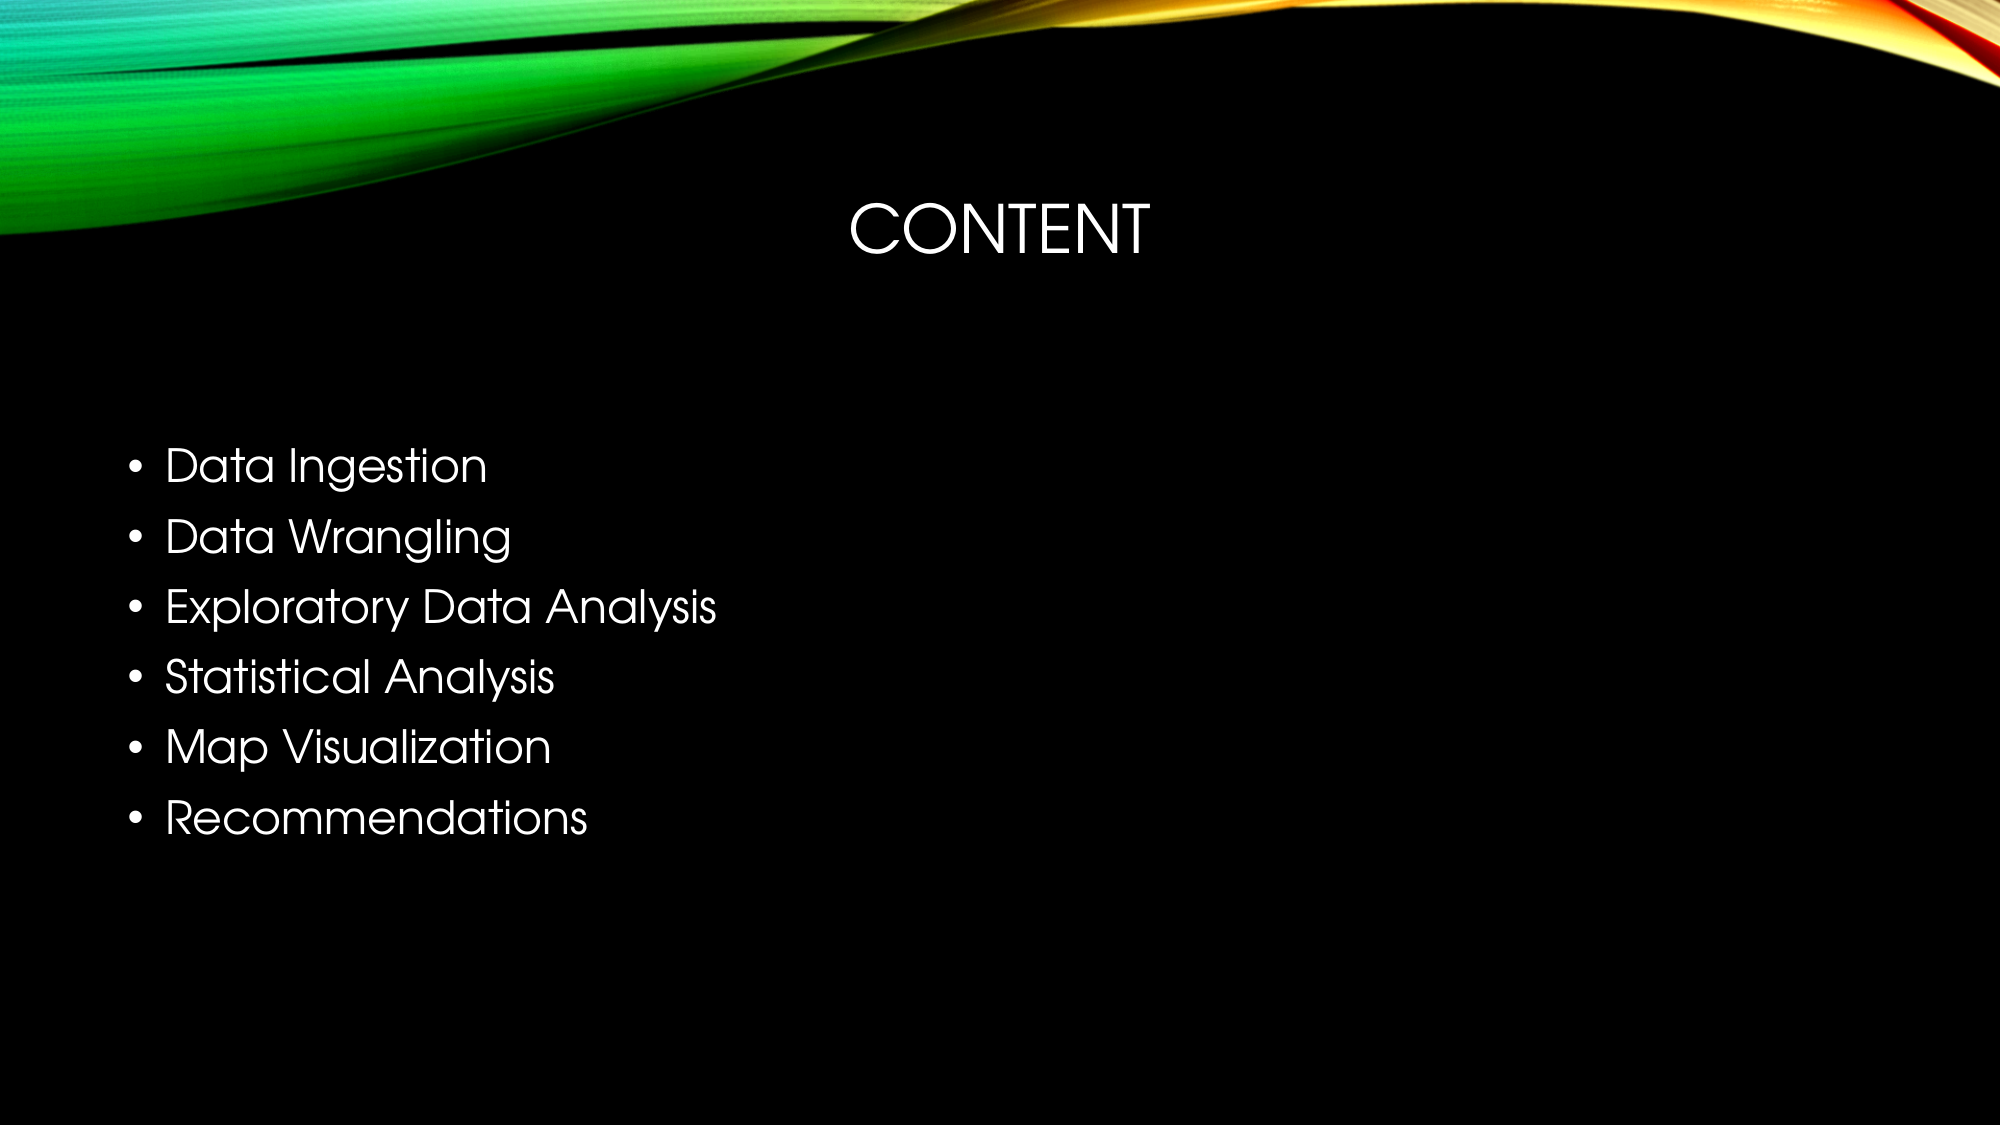

# content

Data Ingestion
Data Wrangling
Exploratory Data Analysis
Statistical Analysis
Map Visualization
Recommendations